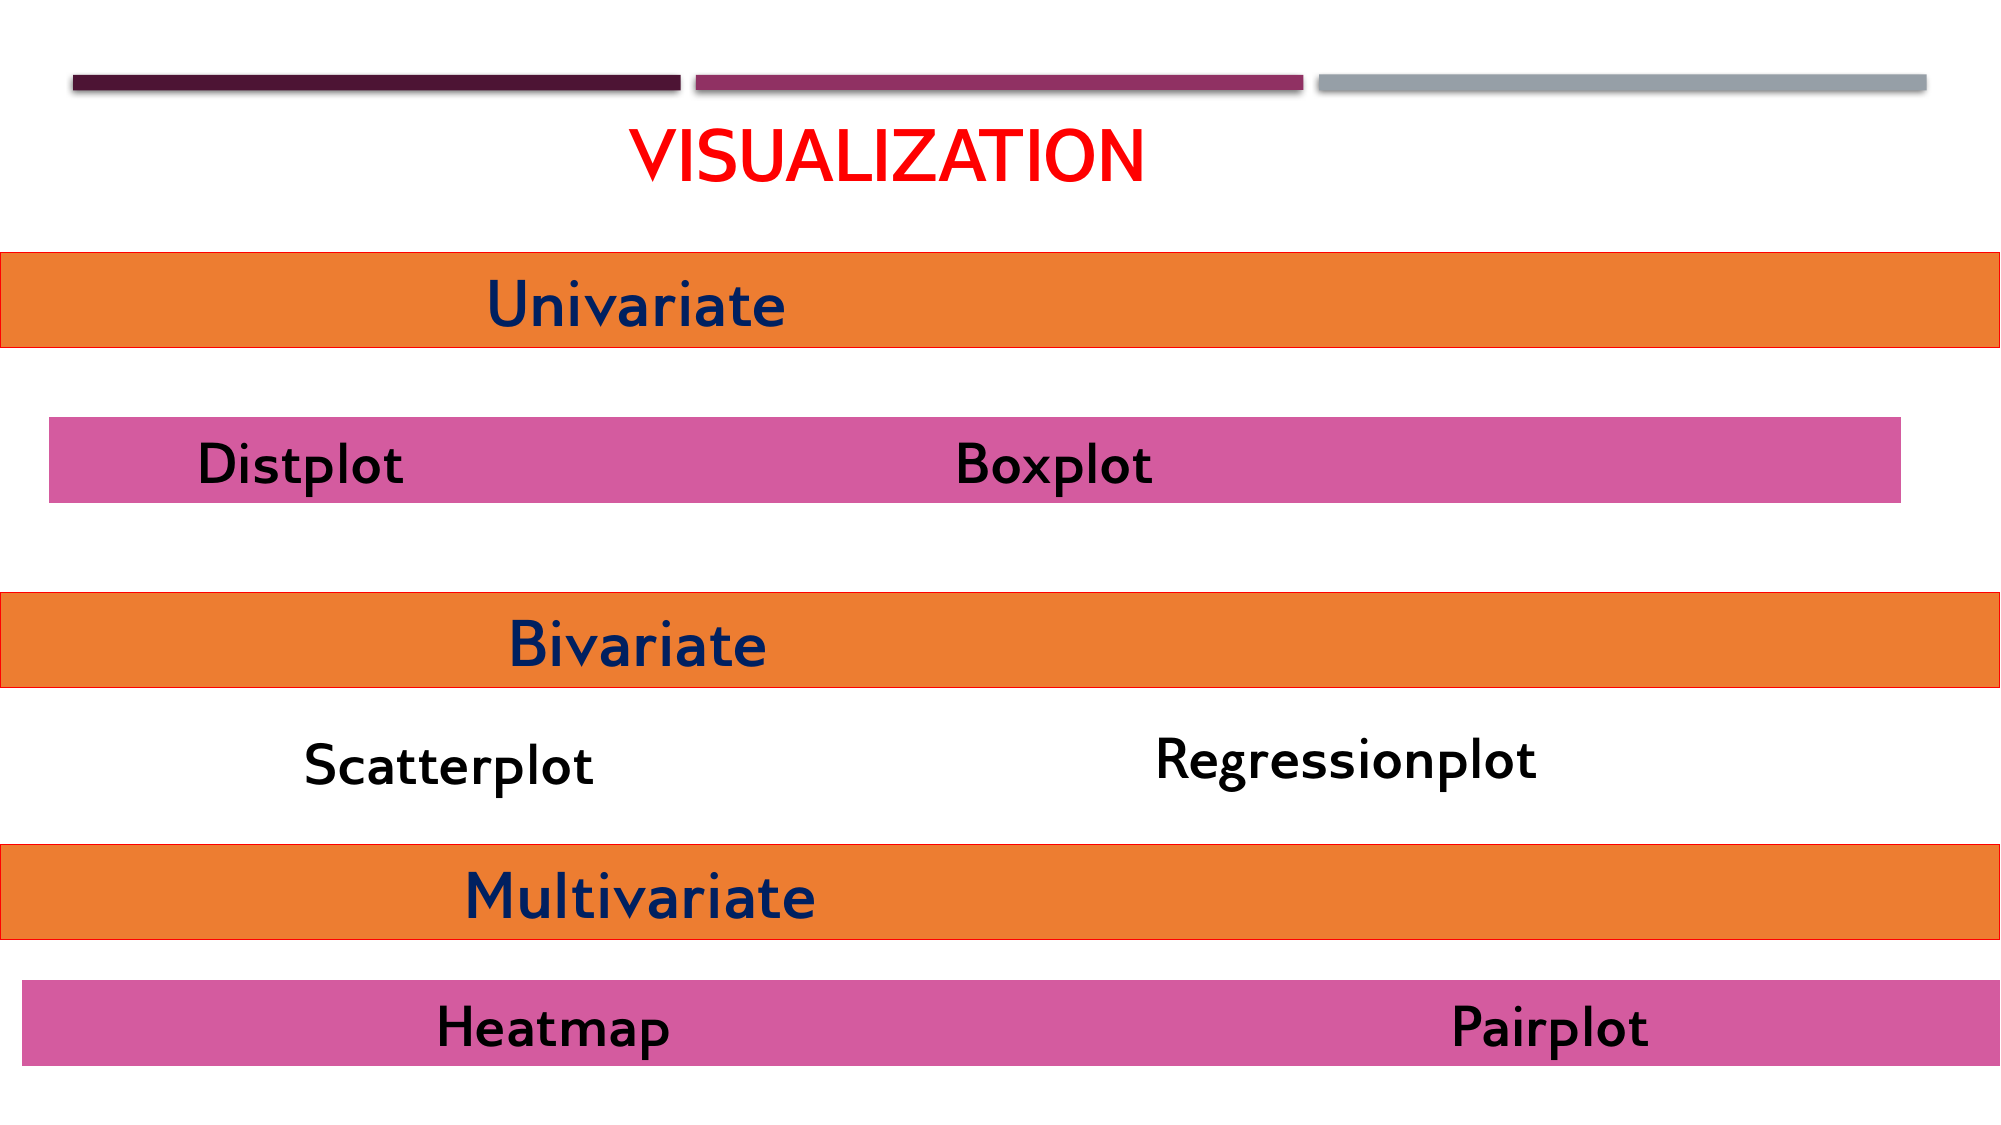

VISUALIZATION
                             Univariate
       Distplot                             Boxplot
                             Bivariate

Regressionplot
Scatterplot
                           Multivariate
                     Heatmap                                         Pairplot